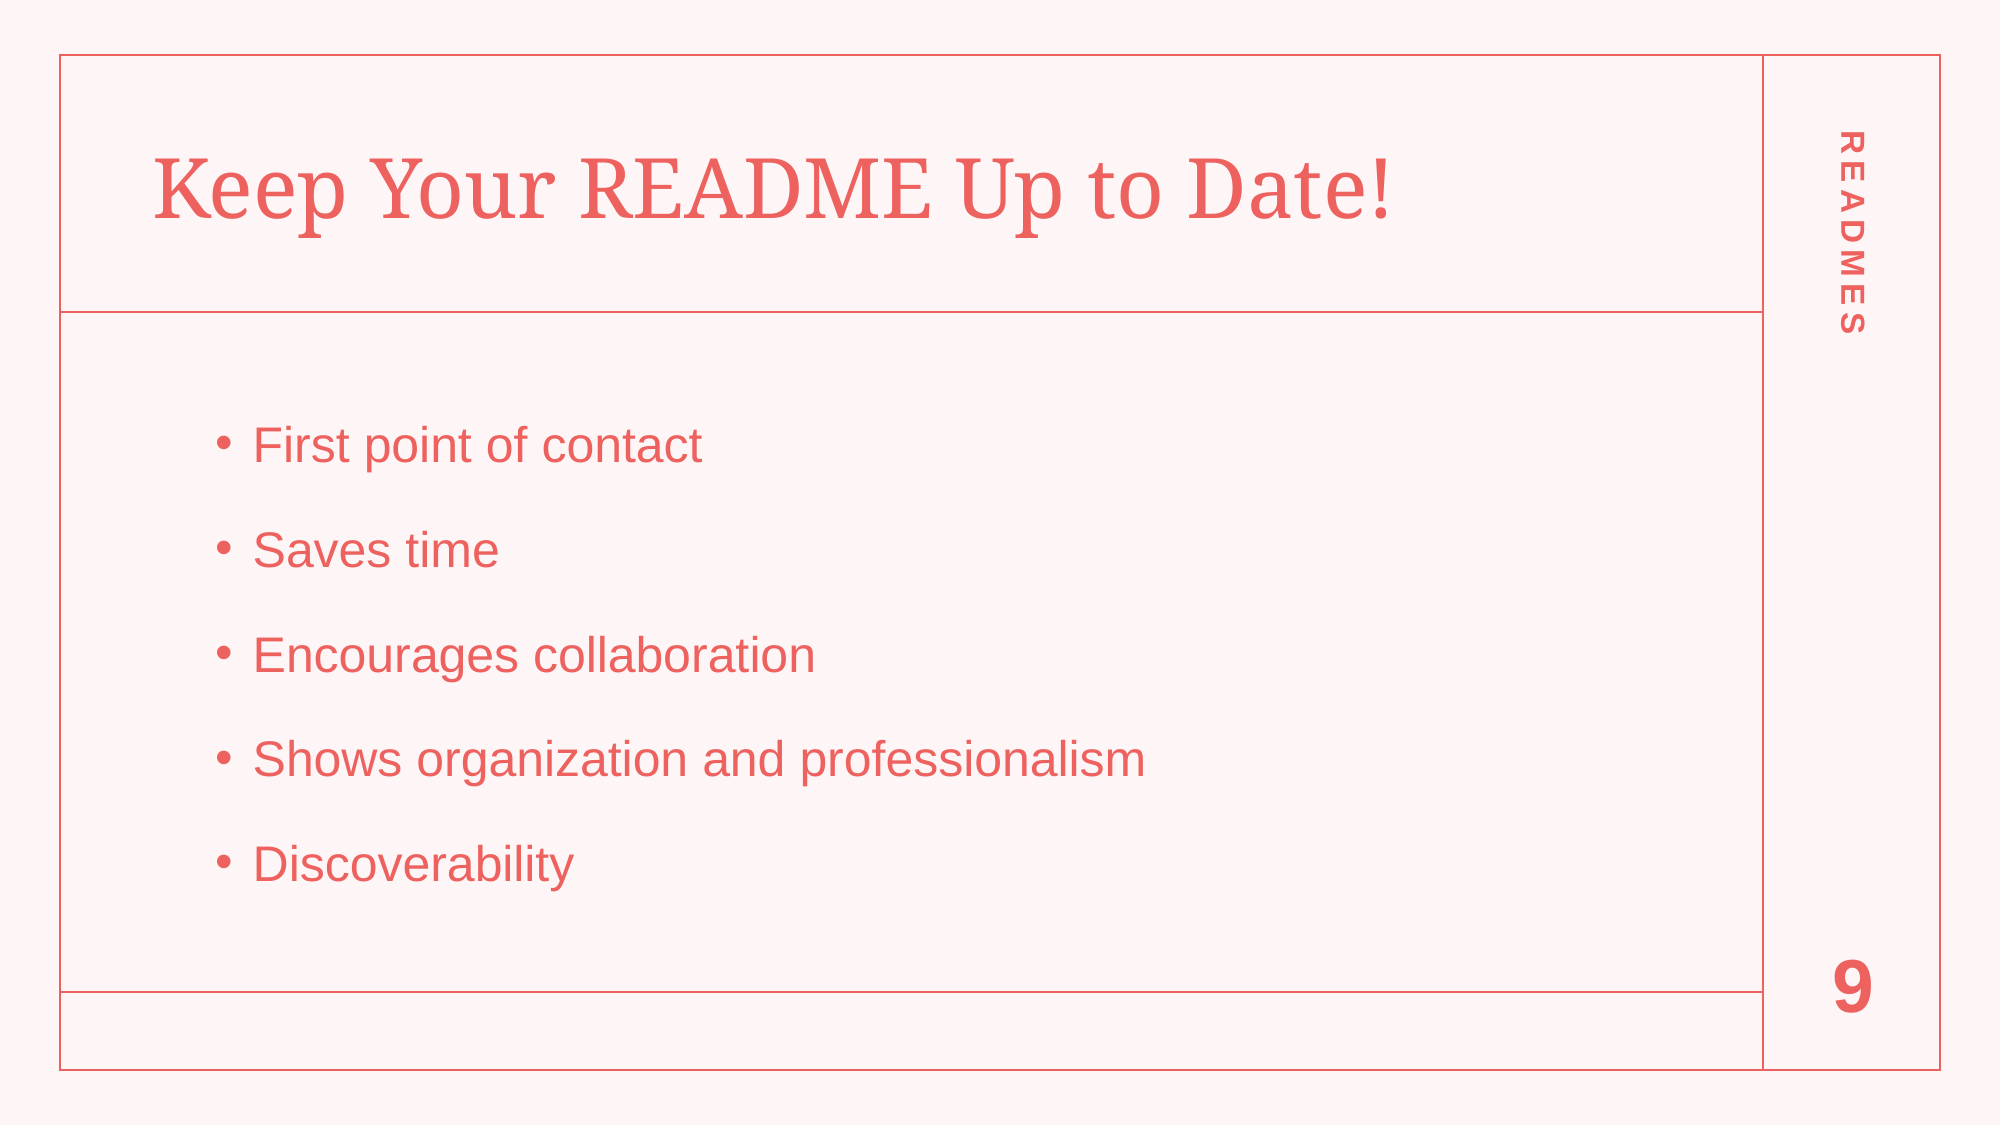

# Keep Your README Up to Date!
First point of contact
Saves time
Encourages collaboration
Shows organization and professionalism
Discoverability
READMES
9